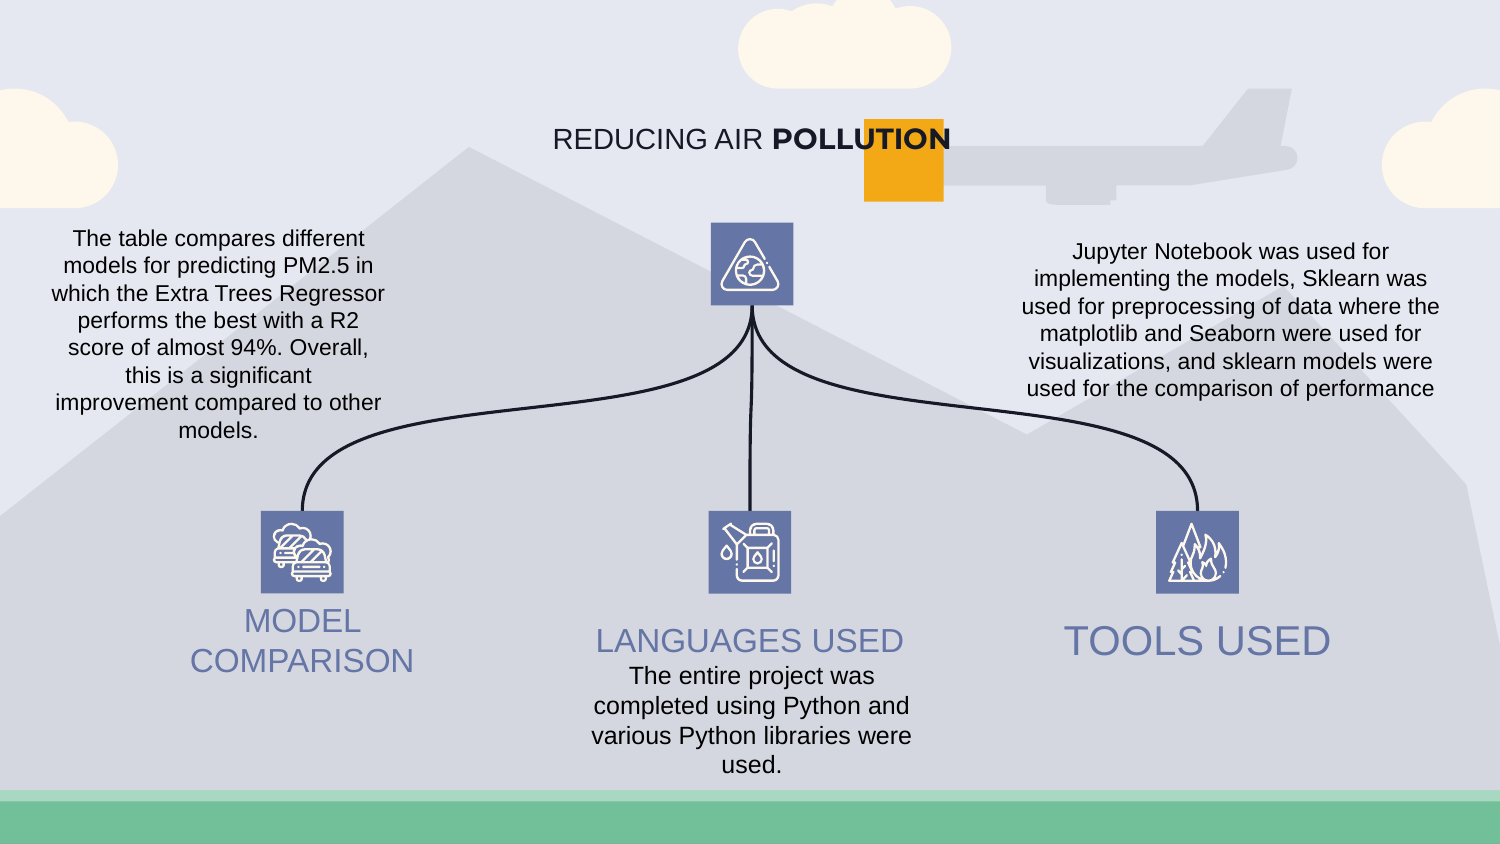

# REDUCING AIR POLLUTION

The table compares different models for predicting PM2.5 in which the Extra Trees Regressor performs the best with a R2 score of almost 94%. Overall, this is a significant improvement compared to other models.

Jupyter Notebook was used for implementing the models, Sklearn was used for preprocessing of data where the matplotlib and Seaborn were used for visualizations, and sklearn models were used for the comparison of performance

MODEL COMPARISON
LANGUAGES USED
TOOLS USED
The entire project was completed using Python and various Python libraries were used.